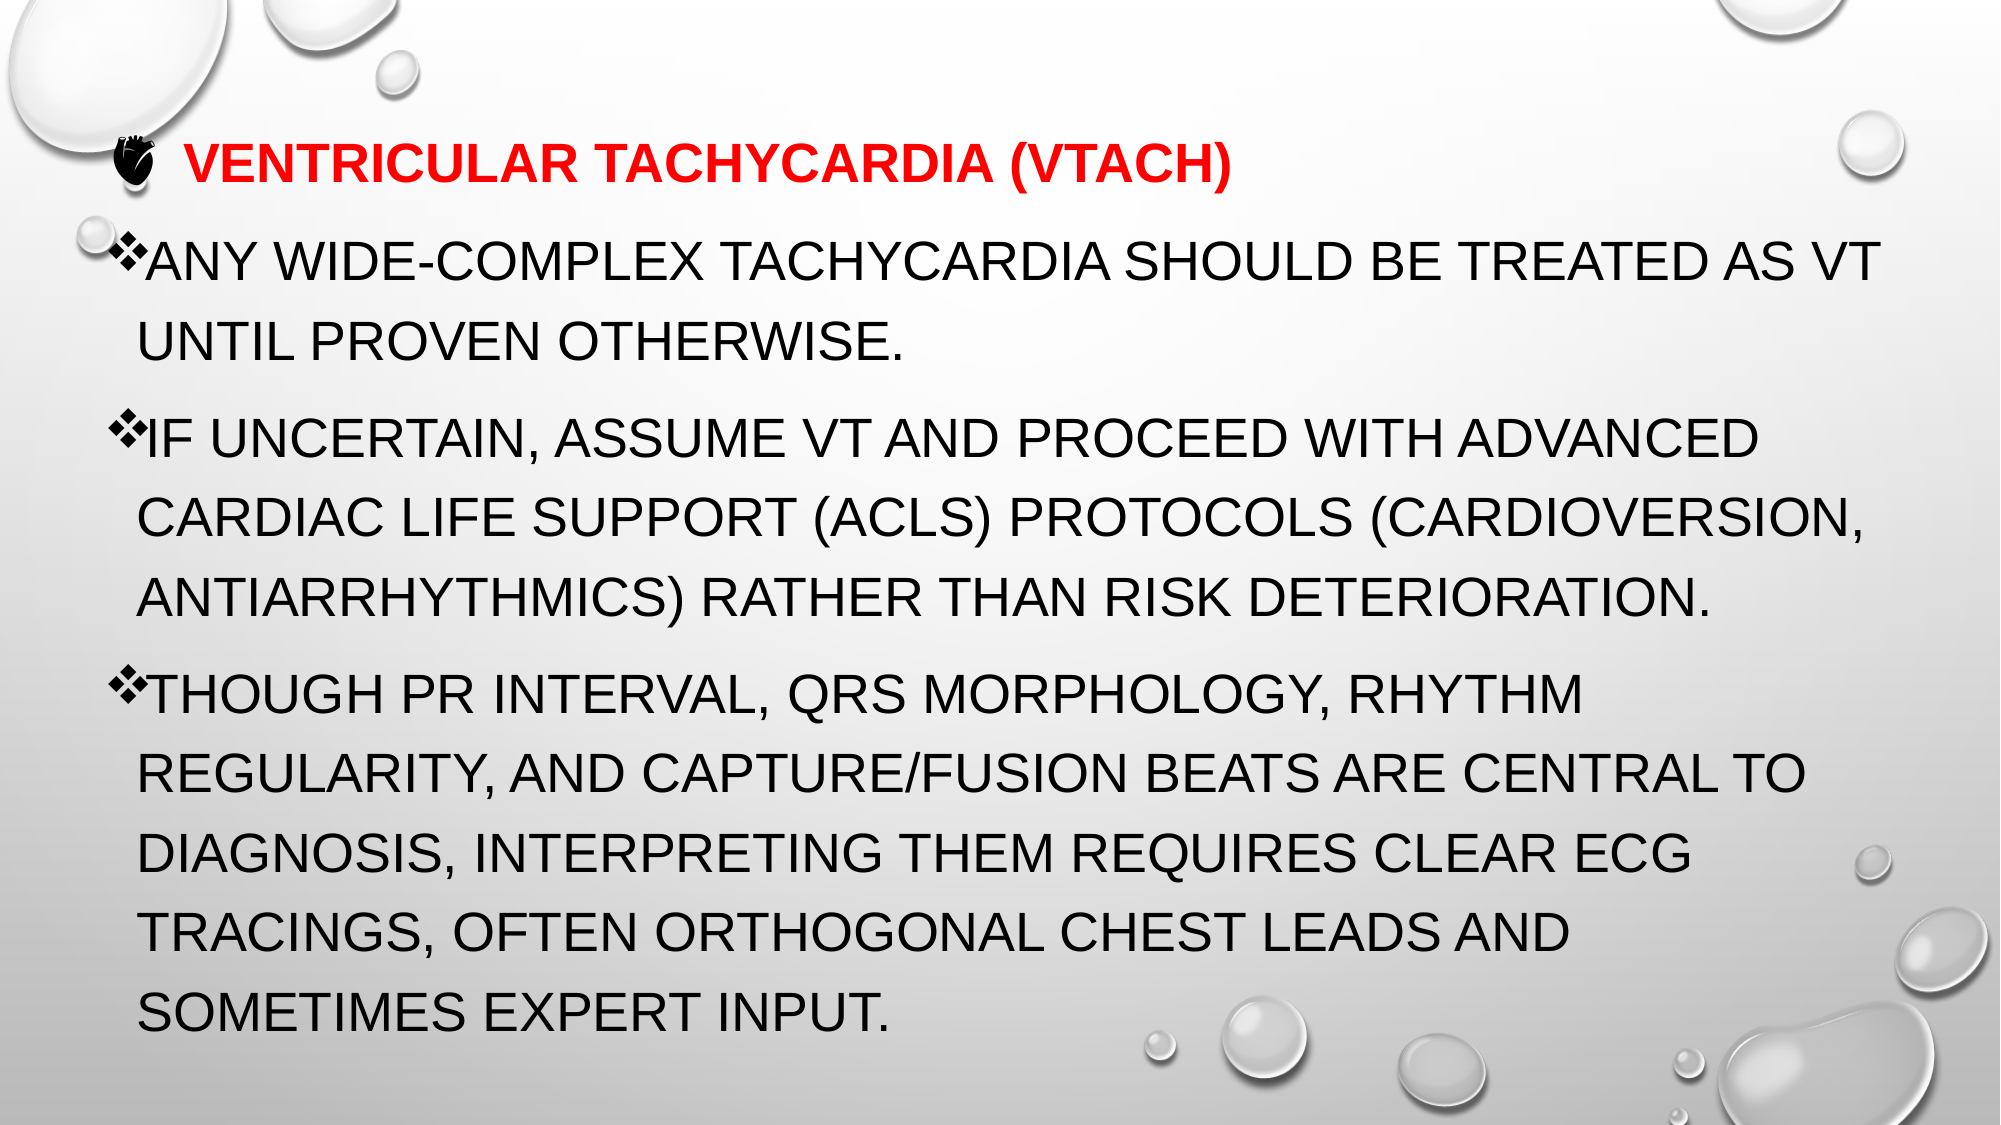

🫀 Ventricular Tachycardia (VTach)
Any wide‑complex tachycardia should be treated as VT until proven otherwise.
If uncertain, assume VT and proceed with advanced cardiac life support (ACLS) protocols (cardioversion, antiarrhythmics) rather than risk deterioration.
Though PR interval, QRS morphology, rhythm regularity, and capture/fusion beats are central to diagnosis, interpreting them requires clear ECG tracings, often orthogonal chest leads and sometimes expert input.